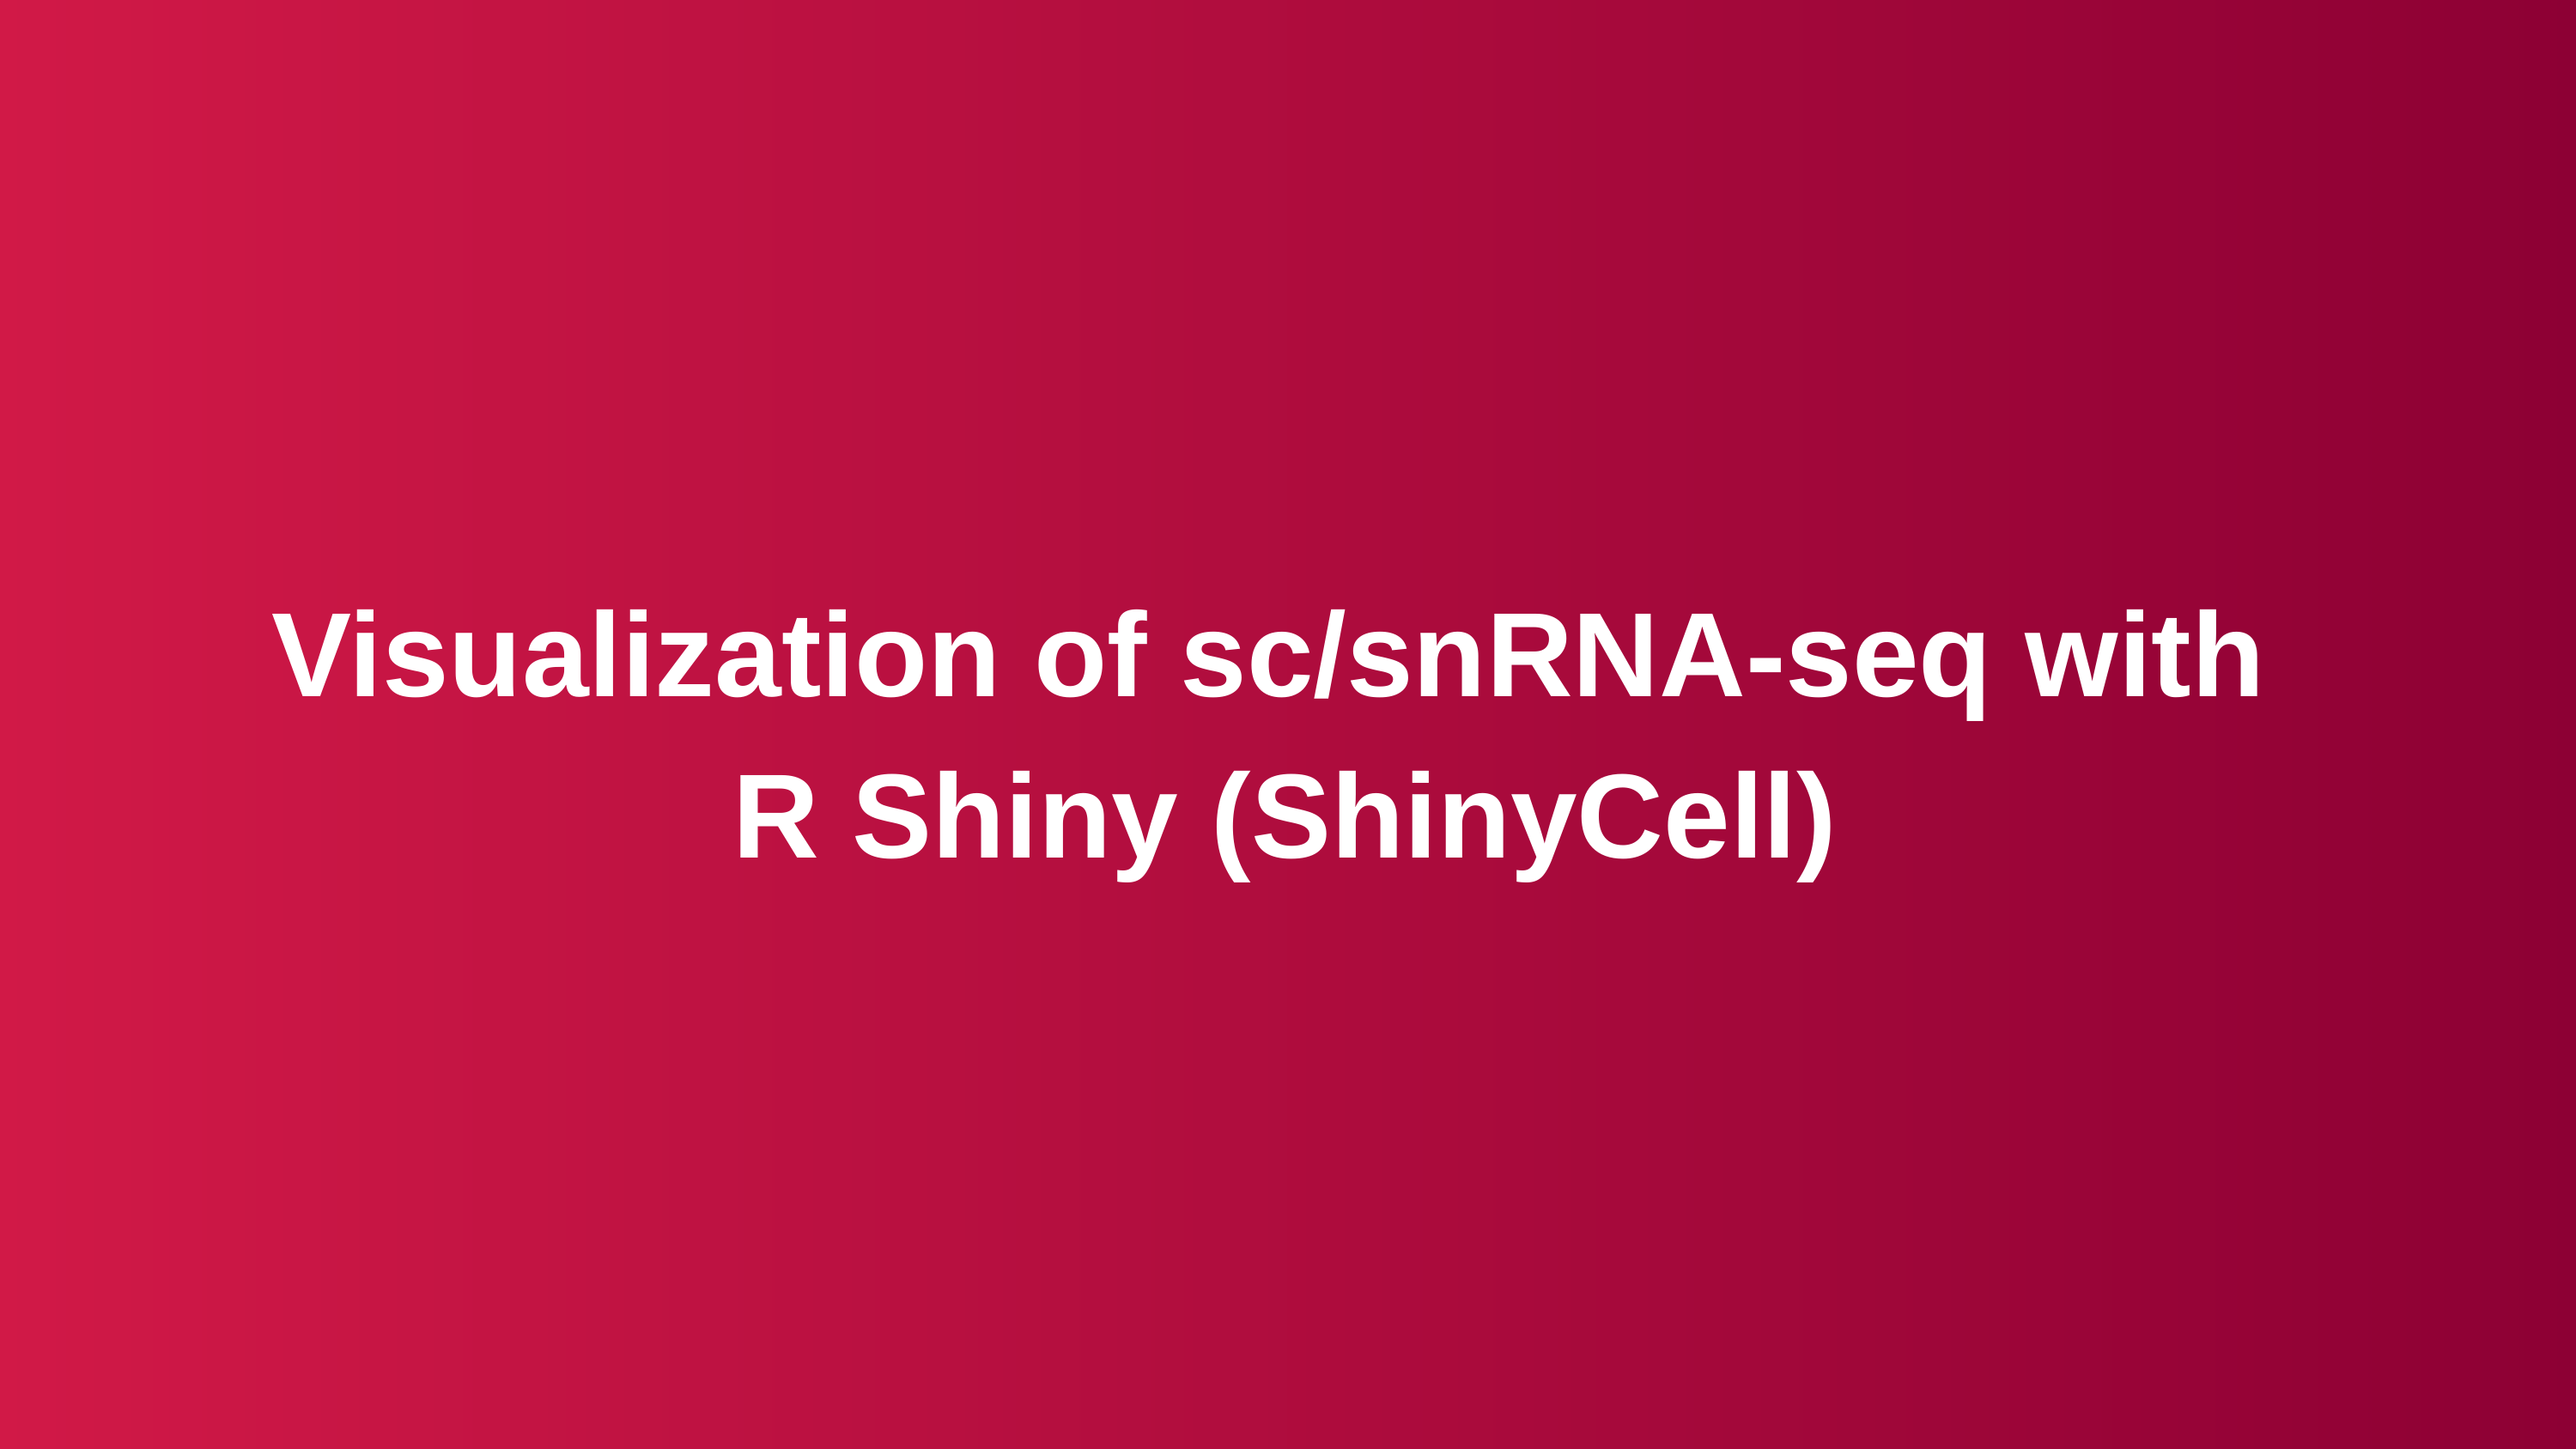

Visualization of sc/snRNA-seq with
R Shiny (ShinyCell)